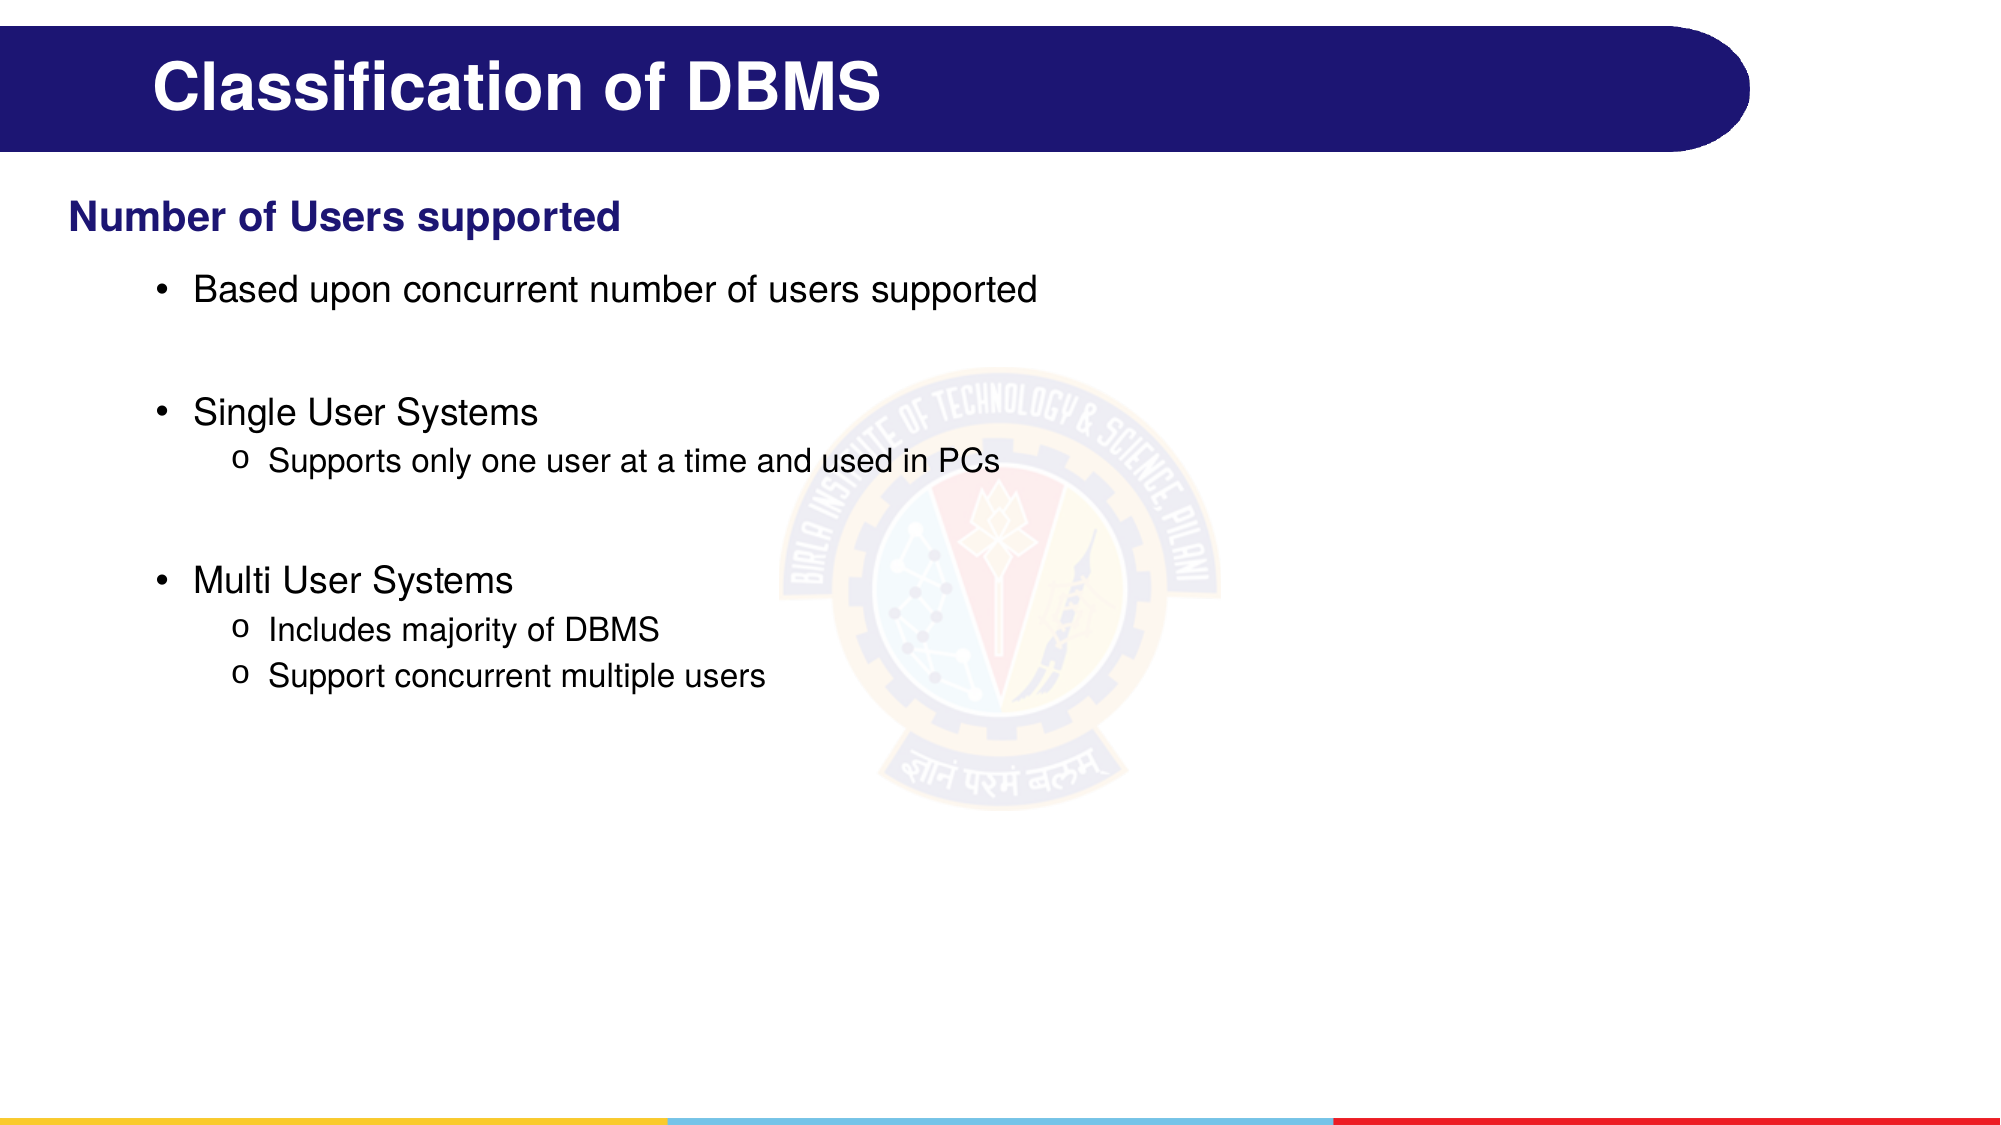

# Classification of DBMS
Number of Users supported

Based upon concurrent number of users supported

Single User Systems
Supports only one user at a time and used in PCs

Multi User Systems
Includes majority of DBMS
Support concurrent multiple users